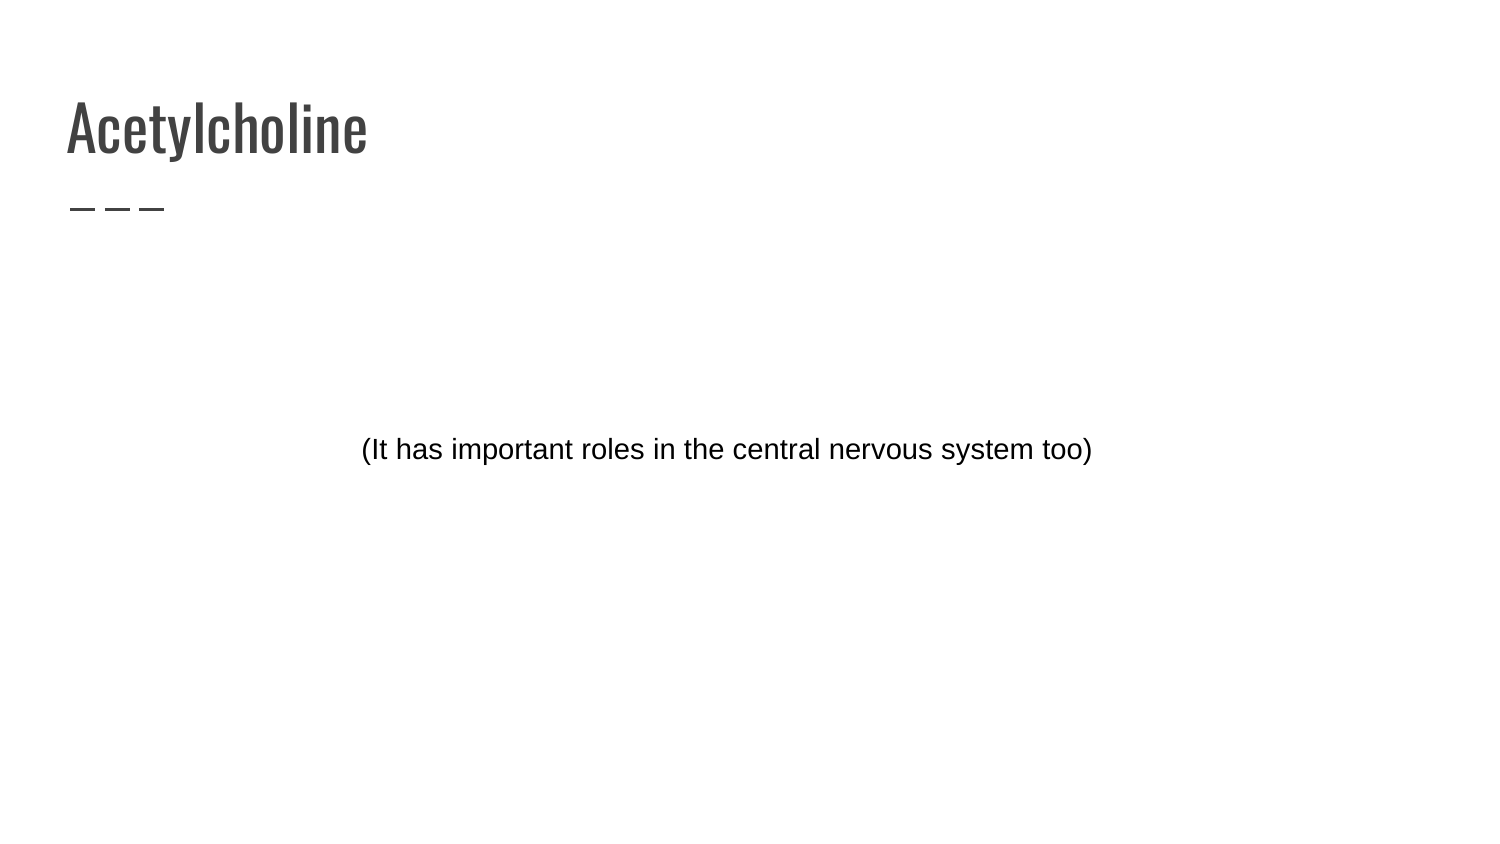

# Acetylcholine
(It has important roles in the central nervous system too)